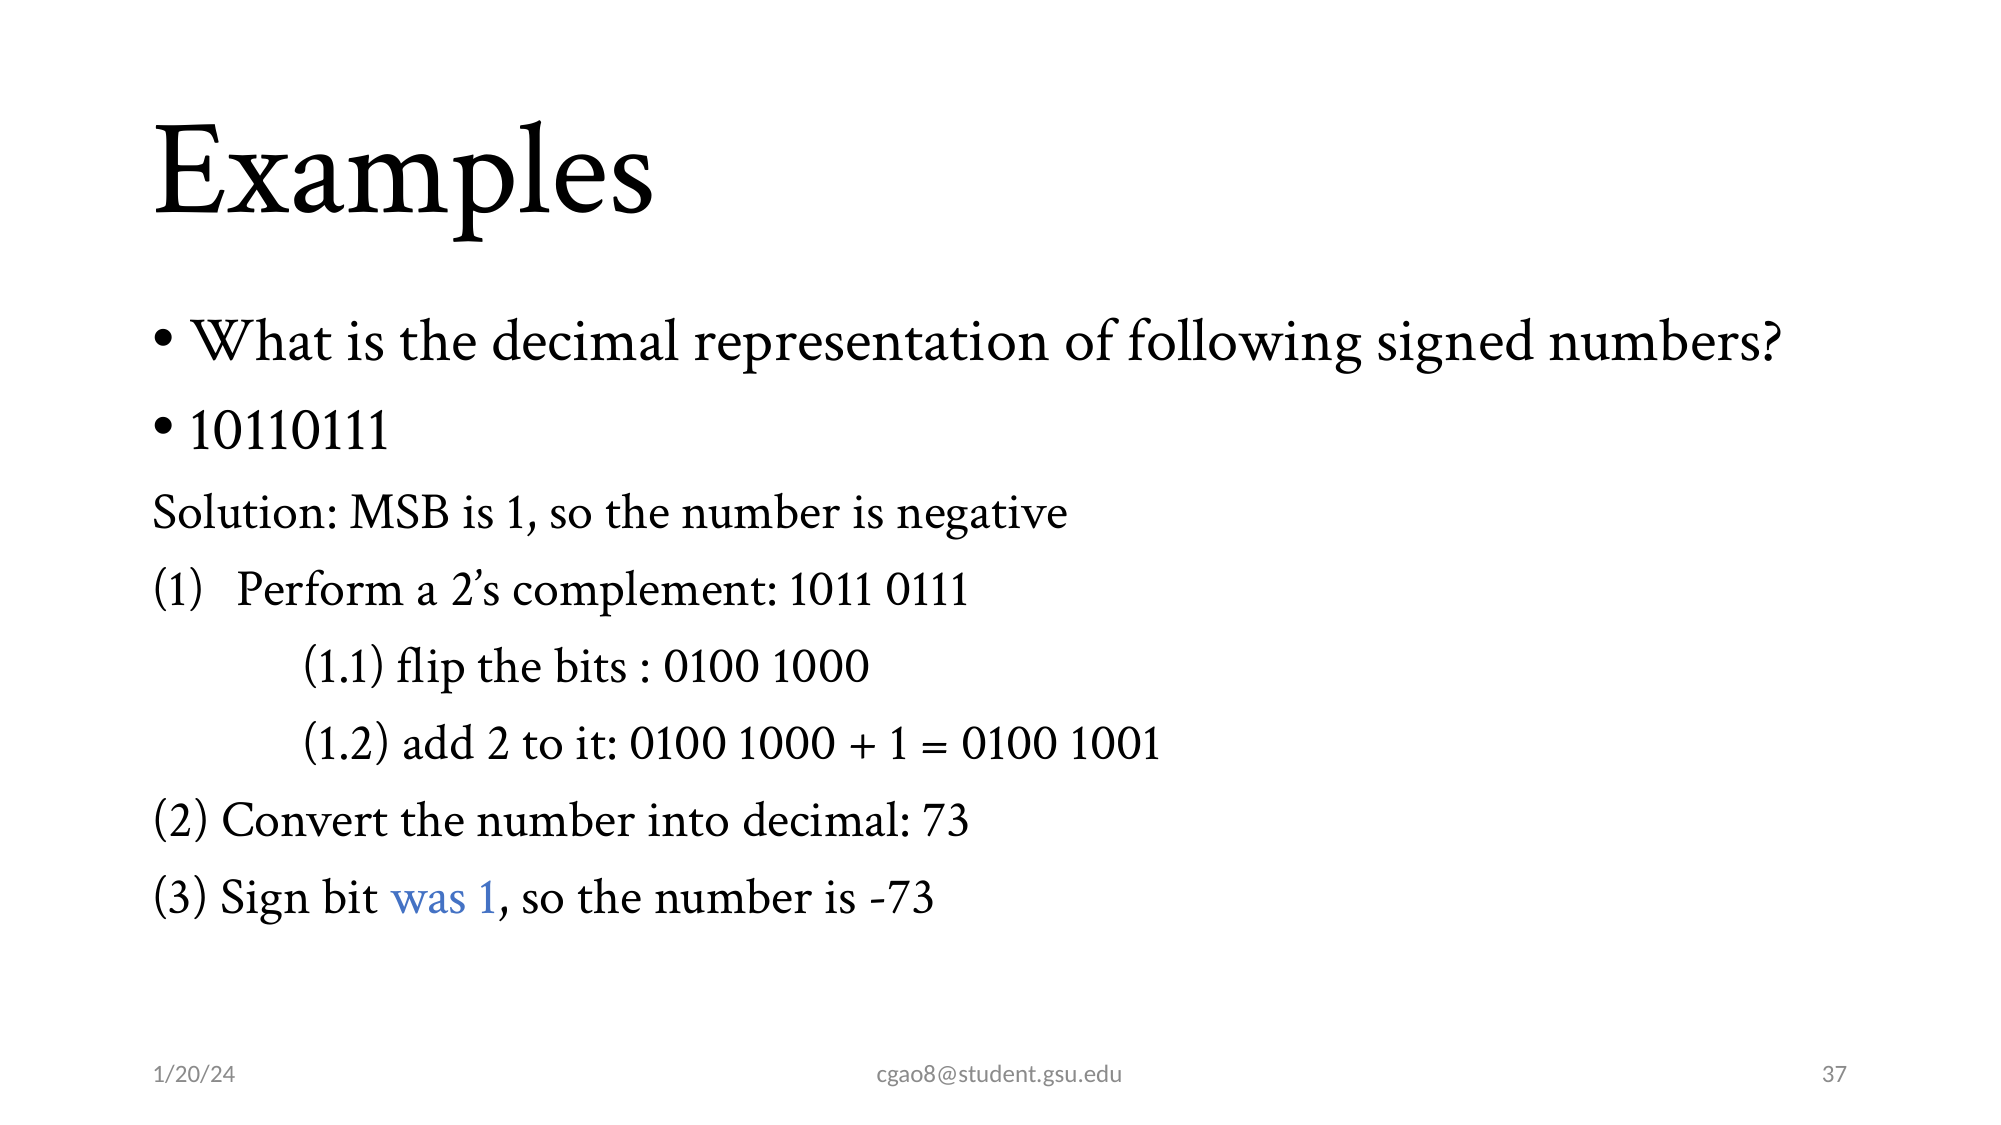

# Examples
What is the decimal representation of following signed numbers?
10110111
Solution: MSB is 1, so the number is negative
Perform a 2’s complement: 1011 0111
	(1.1) flip the bits : 0100 1000
	(1.2) add 2 to it: 0100 1000 + 1 = 0100 1001
(2) Convert the number into decimal: 73
(3) Sign bit was 1, so the number is -73
1/20/24
cgao8@student.gsu.edu
37